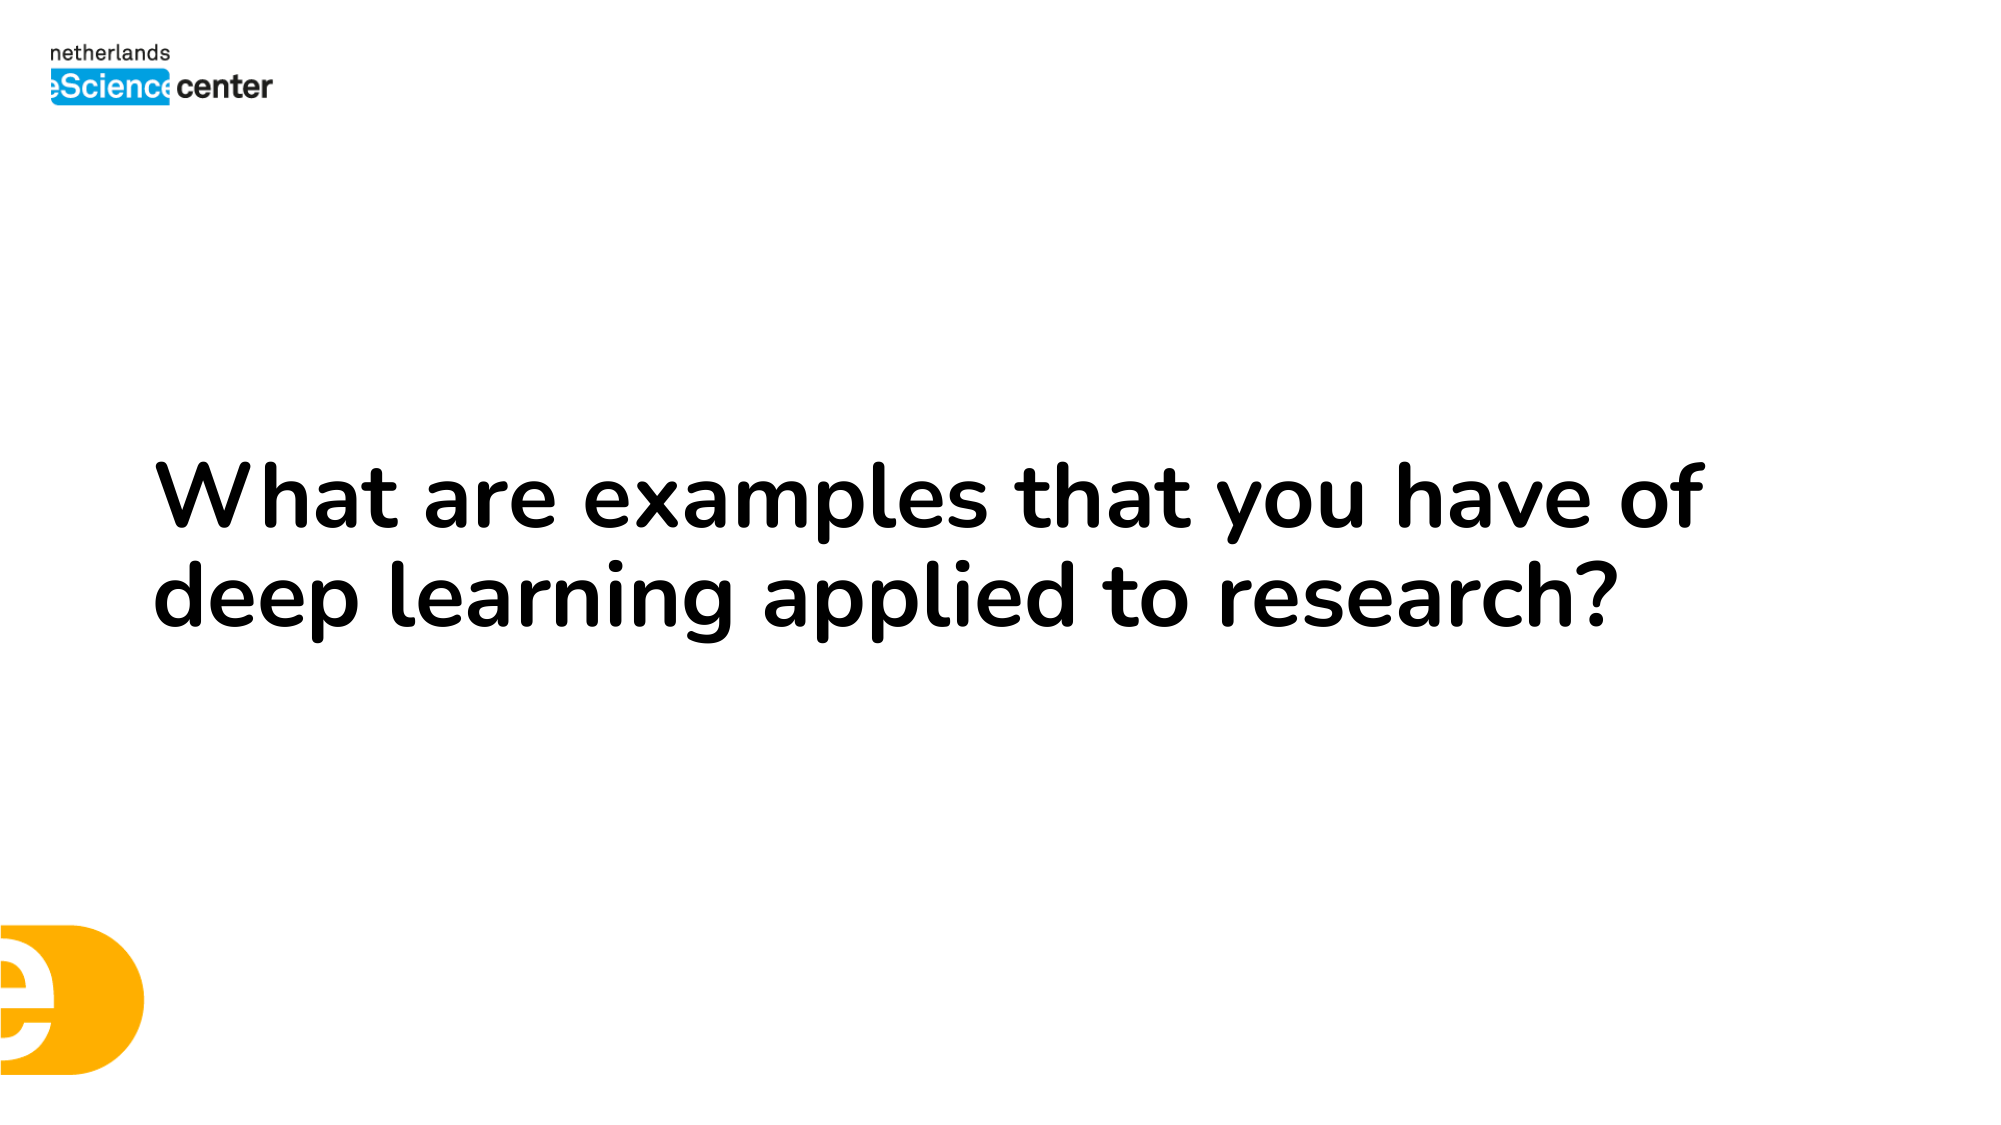

# What are examples that you have of deep learning applied to research?